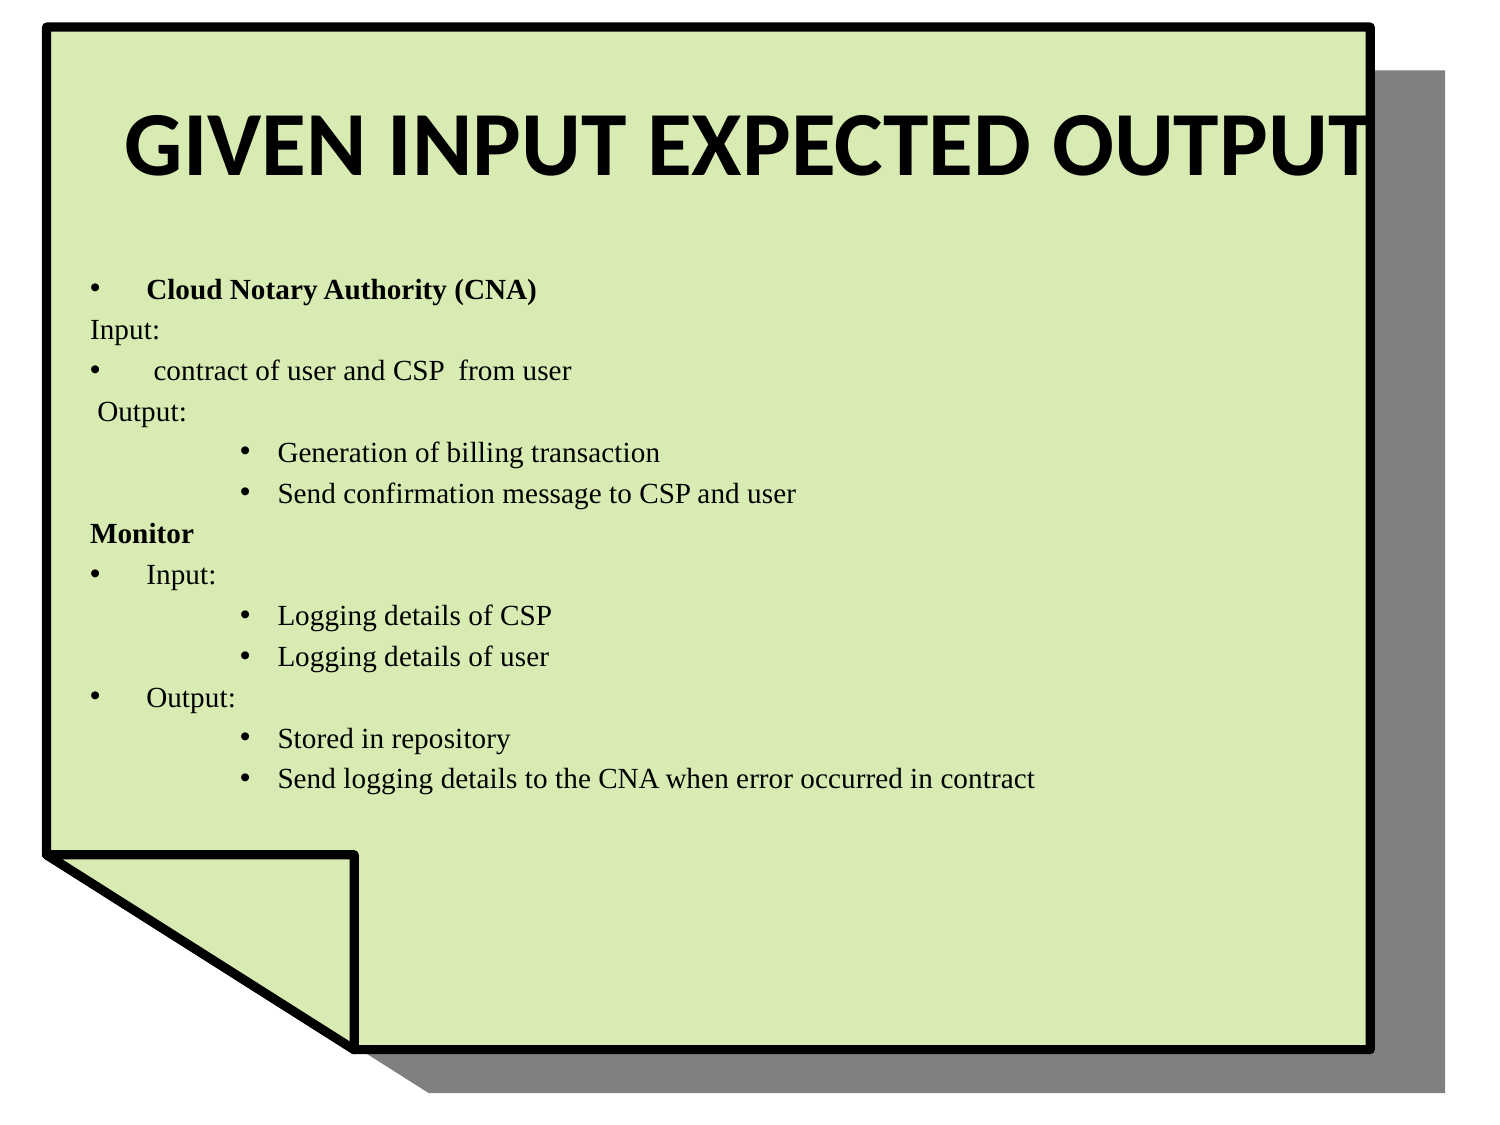

# GIVEN INPUT EXPECTED OUTPUT
Cloud Notary Authority (CNA)
Input:
 contract of user and CSP  from user
 Output:
Generation of billing transaction
Send confirmation message to CSP and user
Monitor
Input:
Logging details of CSP
Logging details of user
Output:
Stored in repository
Send logging details to the CNA when error occurred in contract